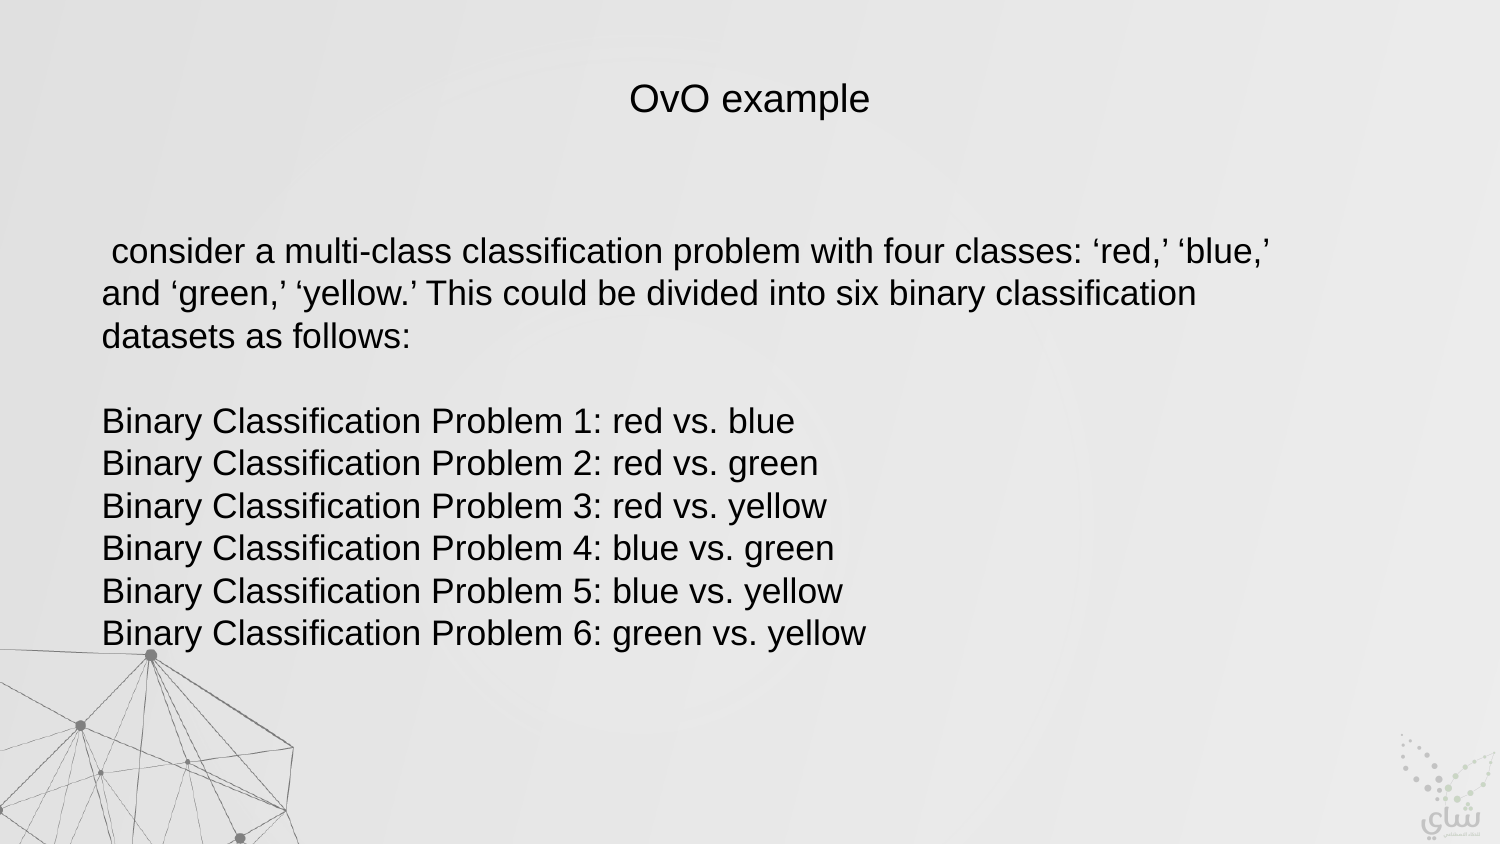

# OvO example

 consider a multi-class classification problem with four classes: ‘red,’ ‘blue,’ and ‘green,’ ‘yellow.’ This could be divided into six binary classification datasets as follows:

Binary Classification Problem 1: red vs. blue
Binary Classification Problem 2: red vs. green
Binary Classification Problem 3: red vs. yellow
Binary Classification Problem 4: blue vs. green
Binary Classification Problem 5: blue vs. yellow
Binary Classification Problem 6: green vs. yellow